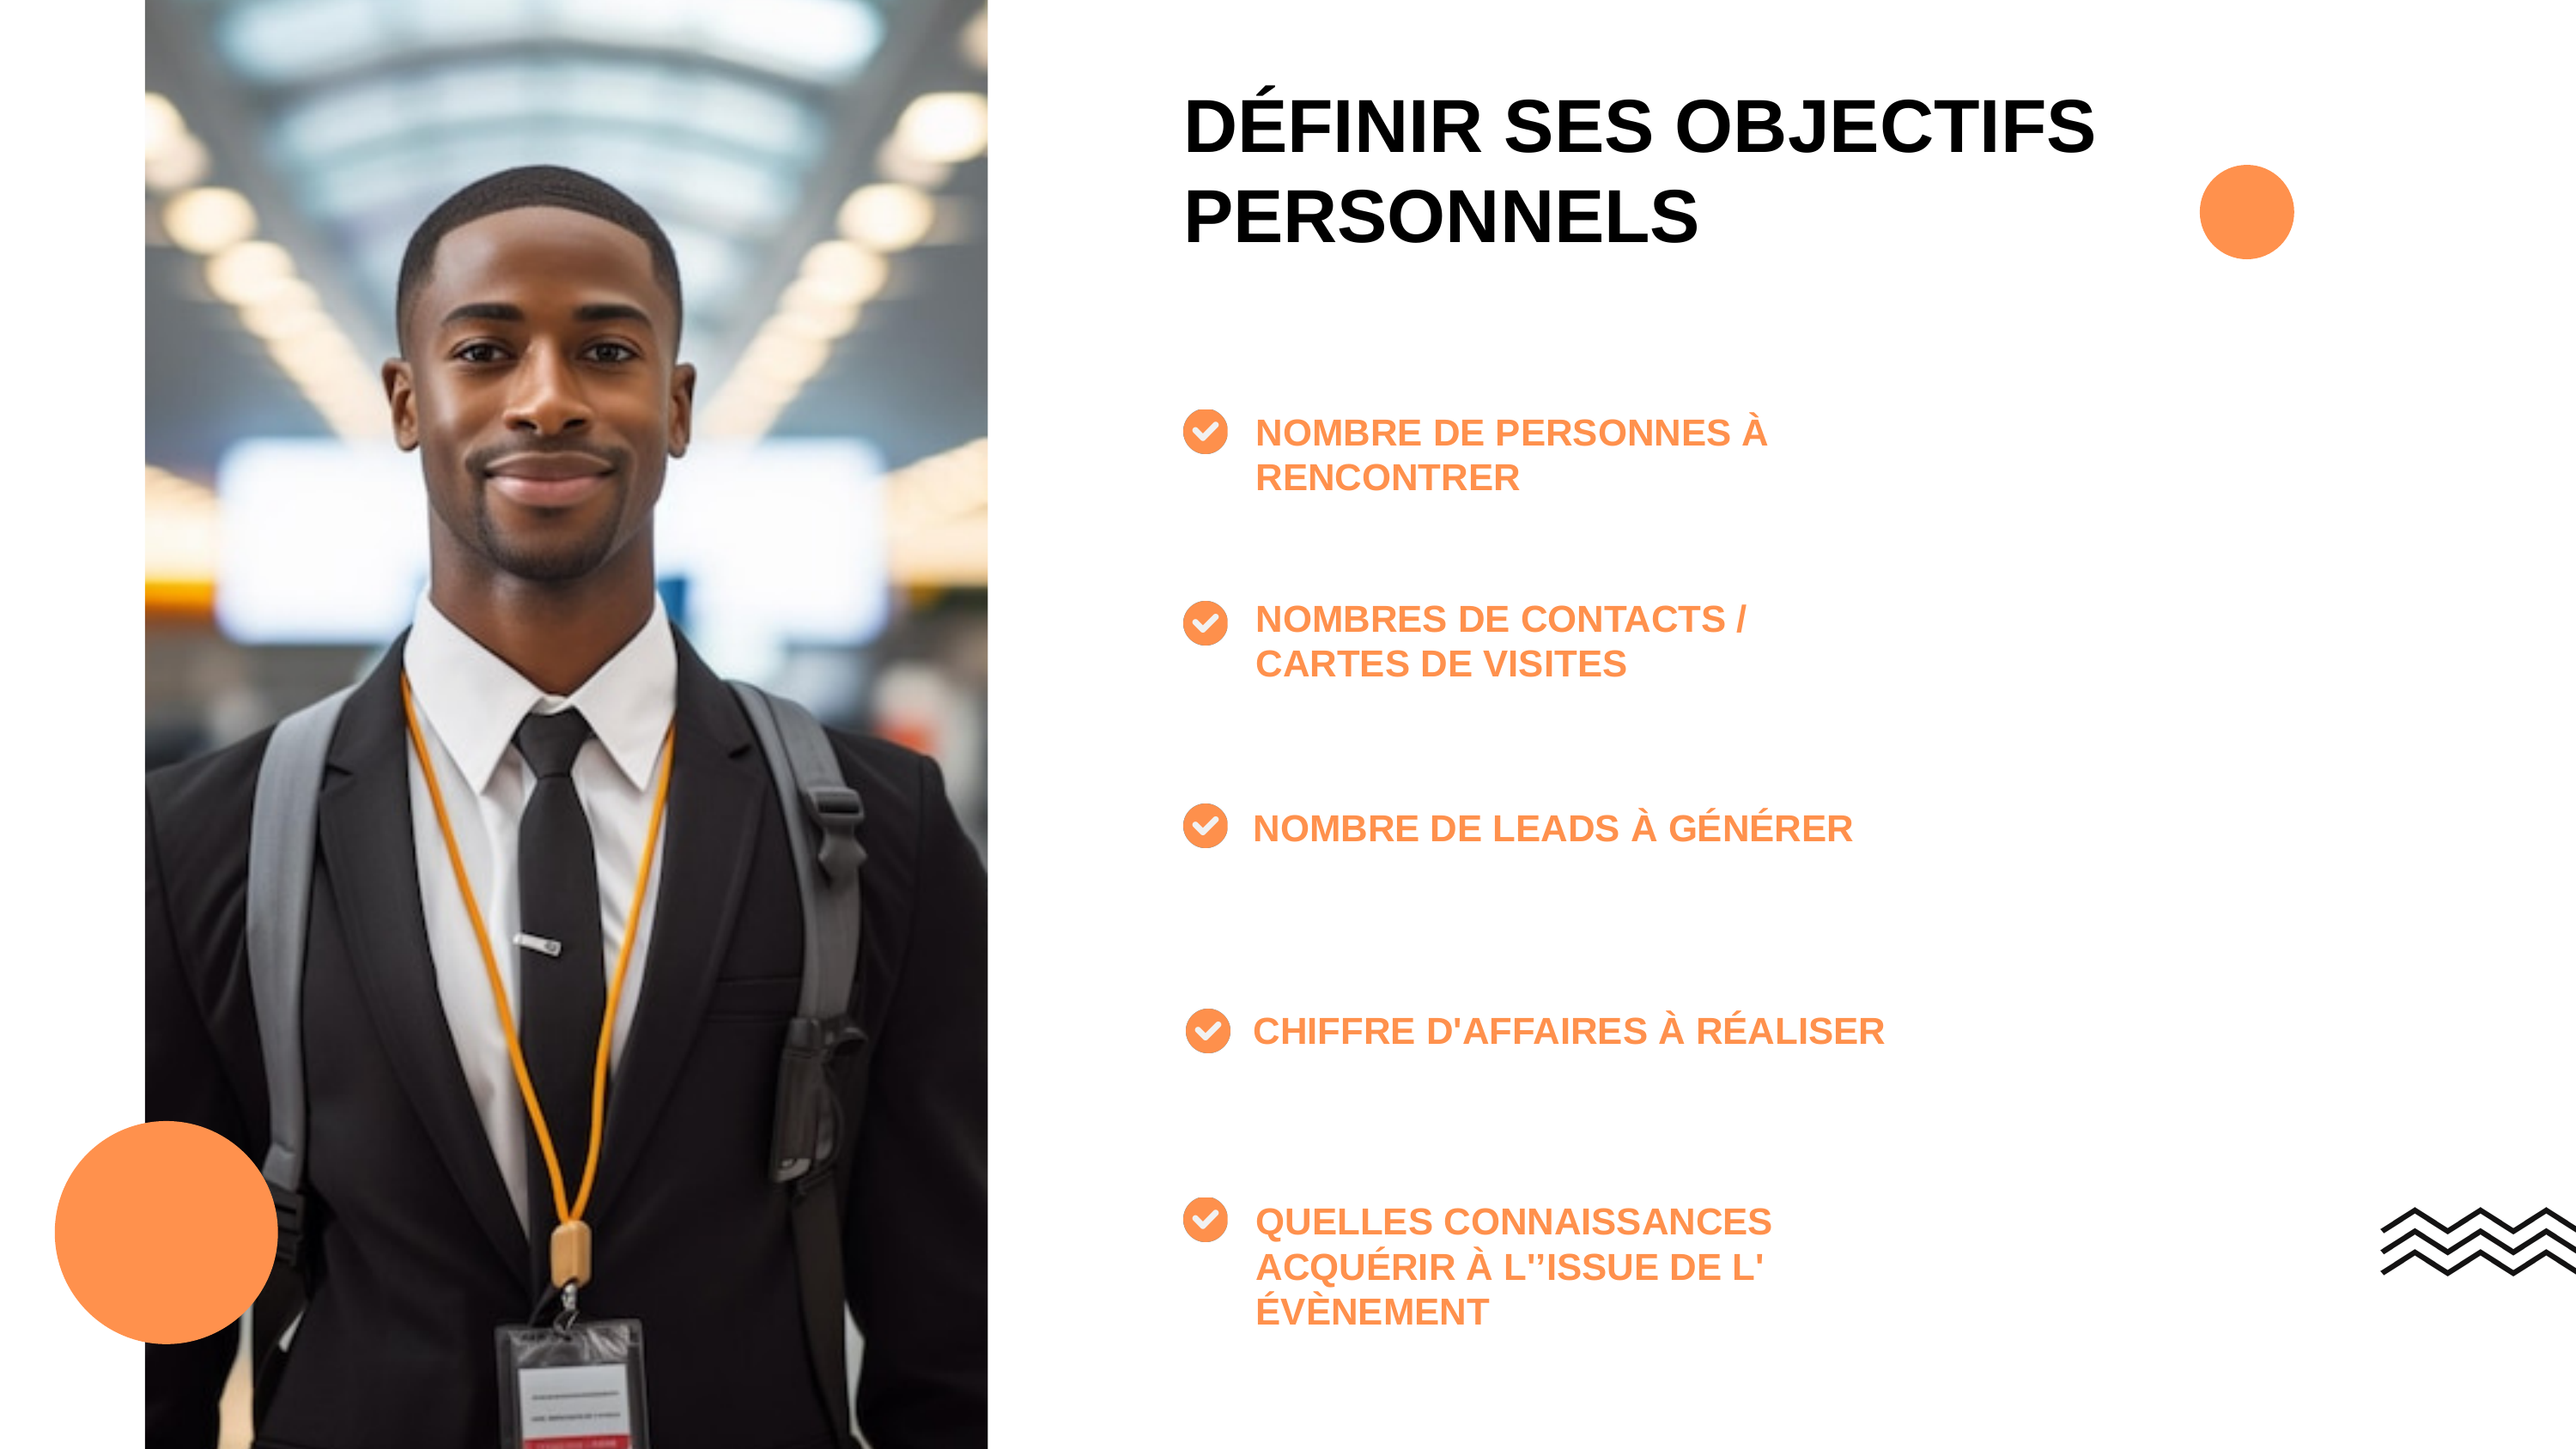

DÉFINIR SES OBJECTIFS PERSONNELS

NOMBRE DE PERSONNES À RENCONTRER

NOMBRES DE CONTACTS / CARTES DE VISITES

NOMBRE DE LEADS À GÉNÉRER
CHIFFRE D'AFFAIRES À RÉALISER

QUELLES CONNAISSANCES ACQUÉRIR À L'’ISSUE DE L' ÉVÈNEMENT